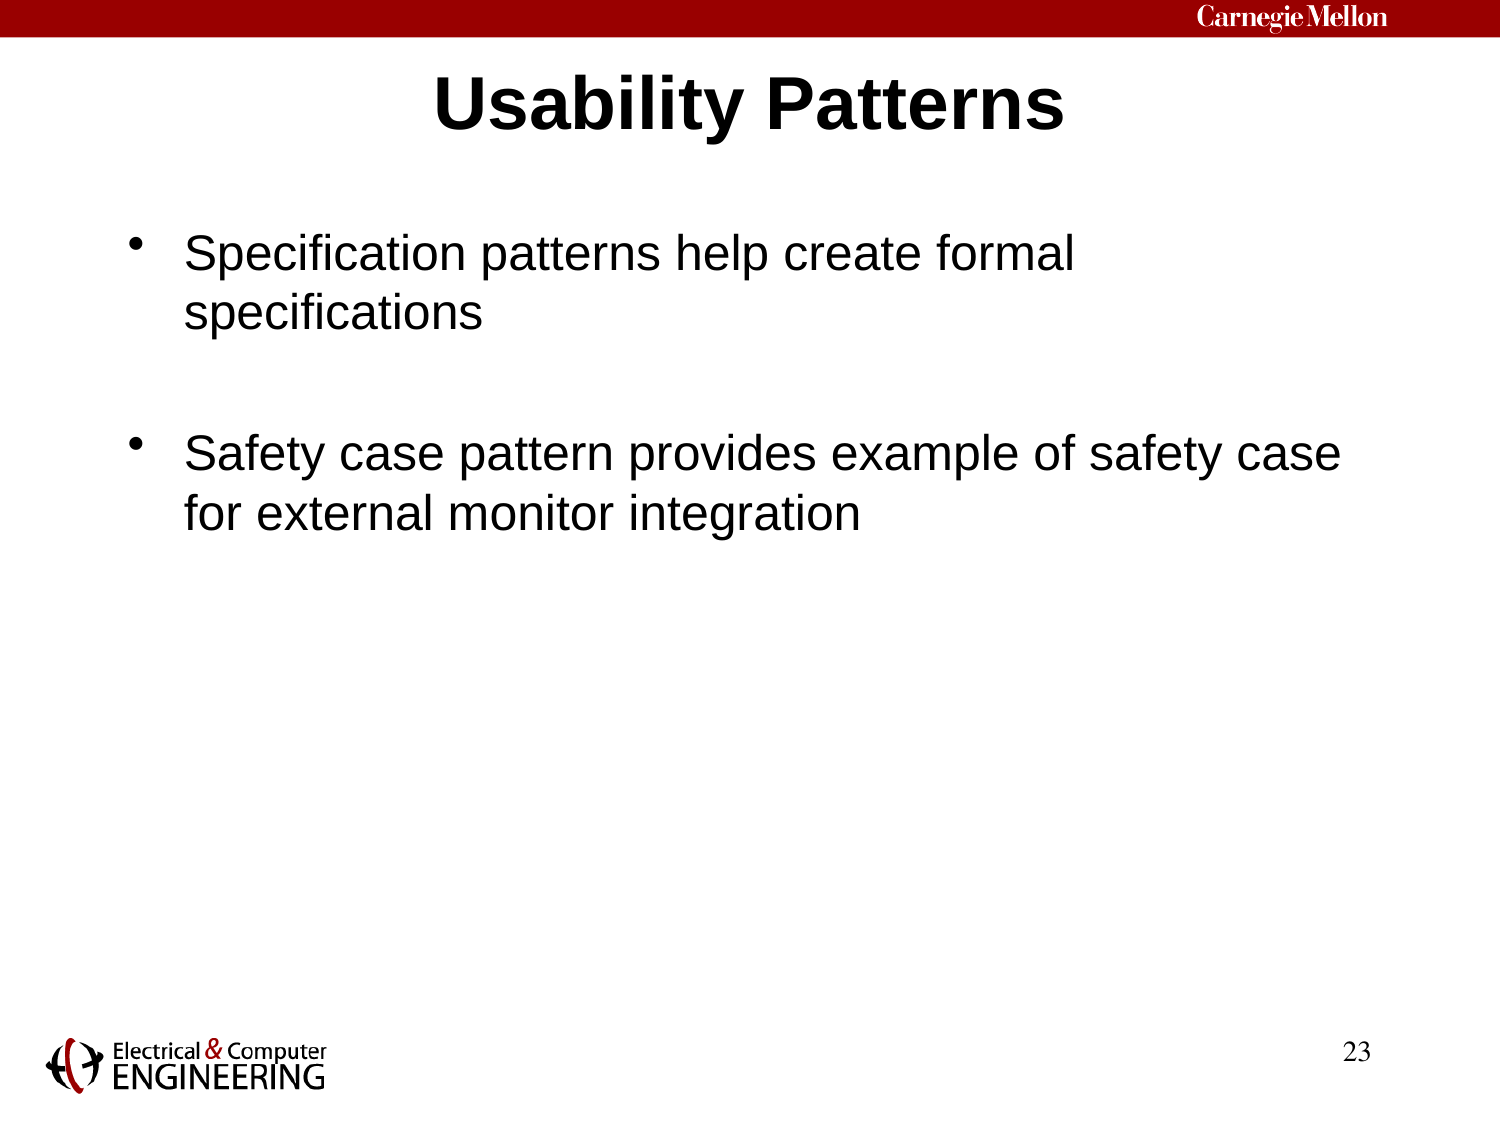

# Usability Patterns
Specification patterns help create formal specifications

Safety case pattern provides example of safety case for external monitor integration
23